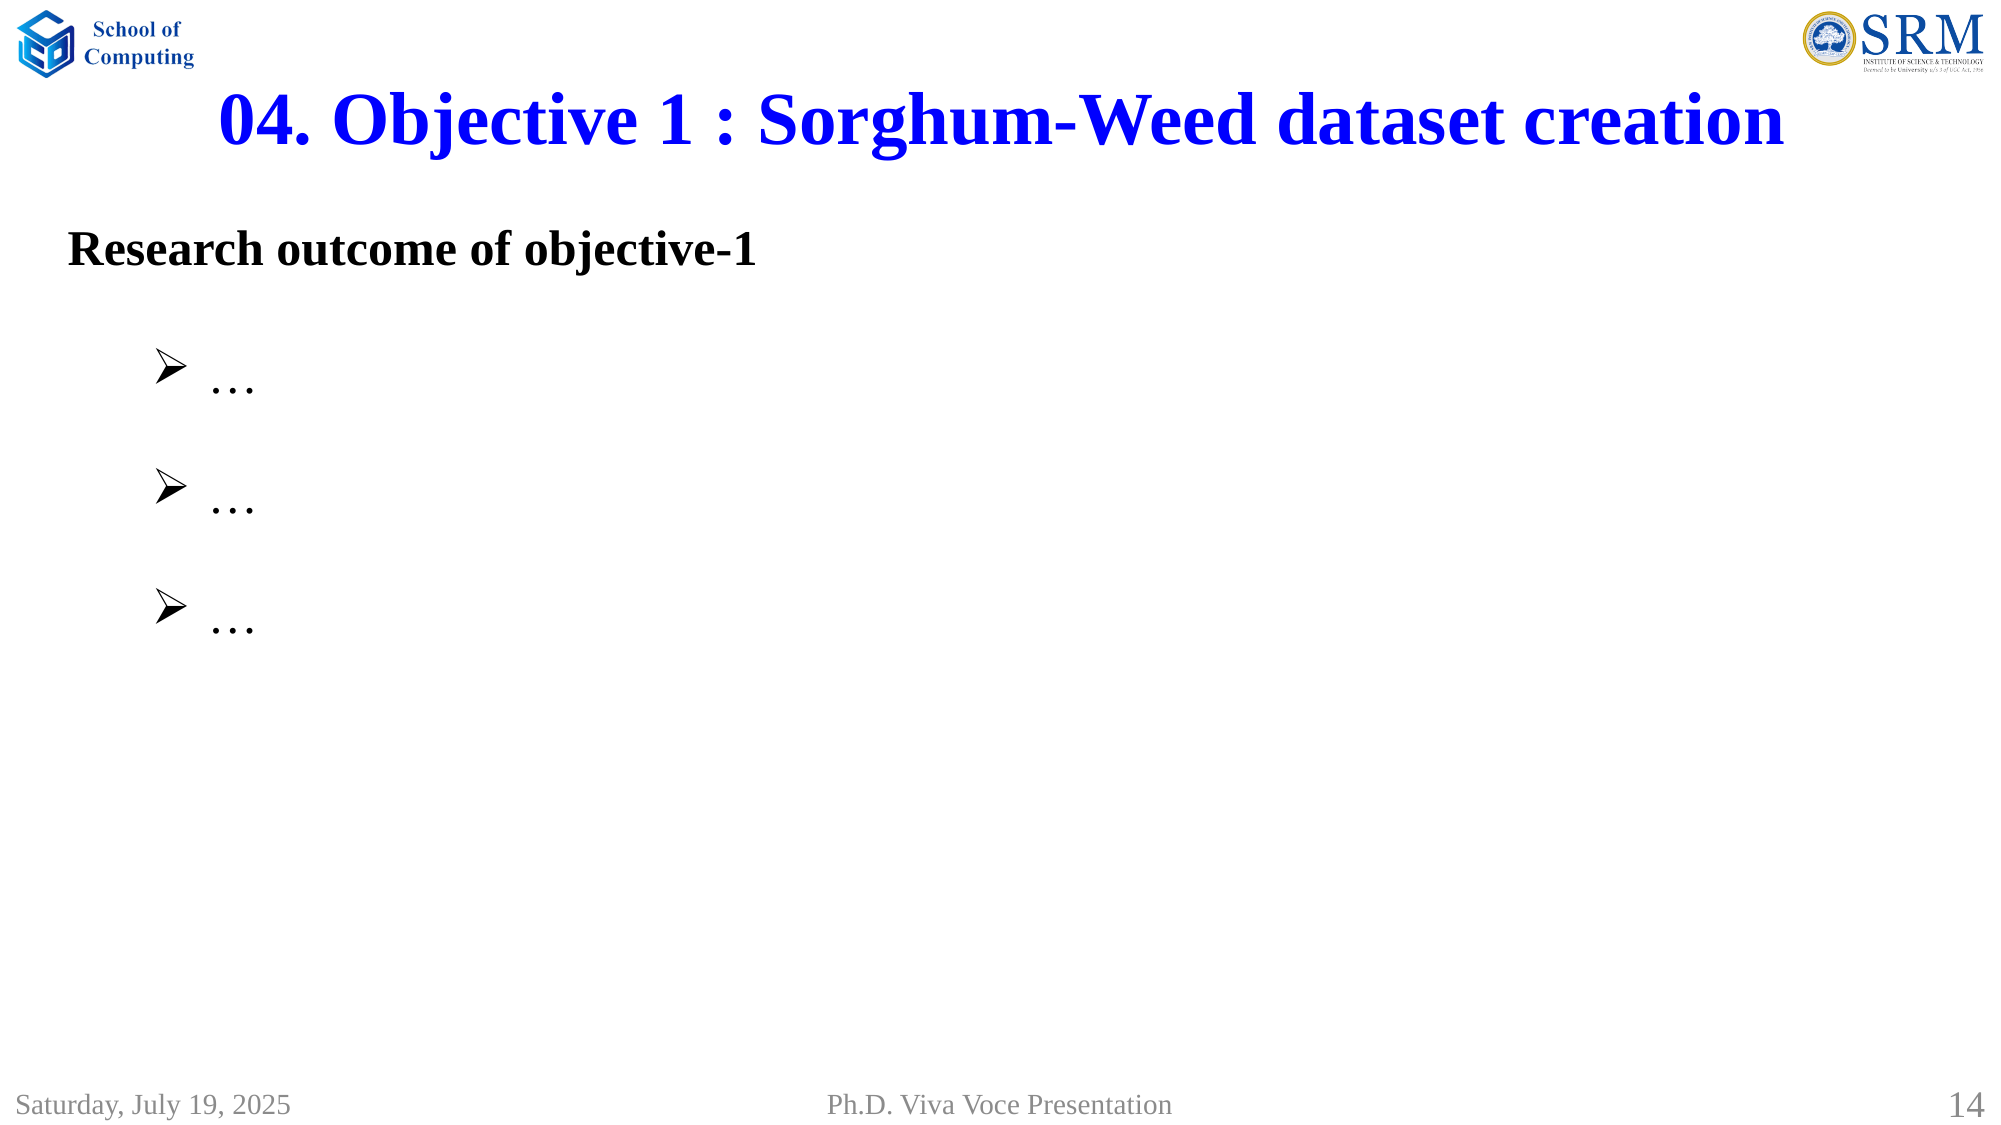

04. Objective 1 : Sorghum-Weed dataset creation
Research outcome of objective-1
…
…
…
Saturday, July 19, 2025
14
Ph.D. Viva Voce Presentation